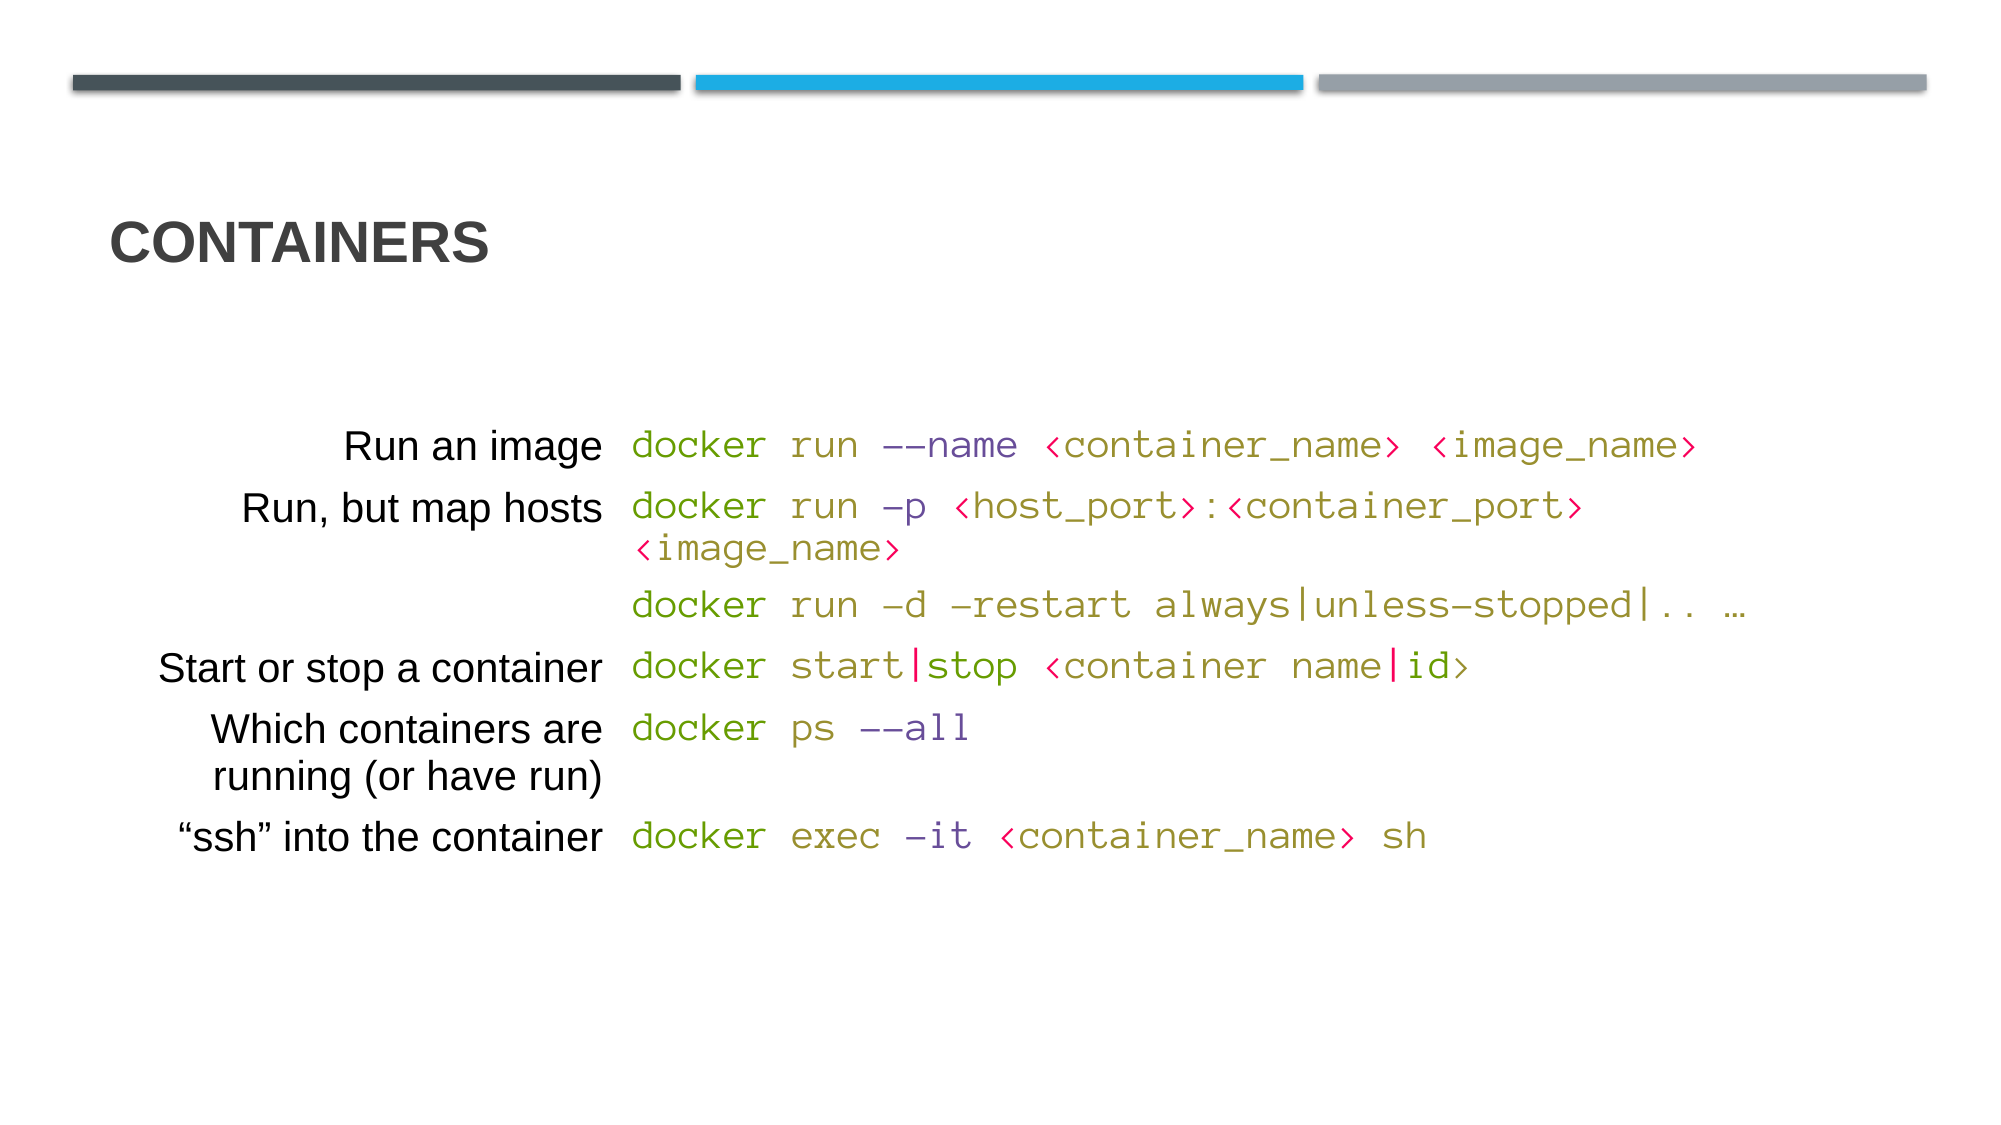

# Containers
| Run an image | docker run --name <container\_name> <image\_name> |
| --- | --- |
| Run, but map hosts | docker run -p <host\_port>:<container\_port> <image\_name> |
|  | docker run –d –restart always|unless-stopped|.. … |
| Start or stop a container | docker start|stop <container name|id> |
| Which containers are running (or have run) | docker ps --all |
| “ssh” into the container | docker exec -it <container\_name> sh |